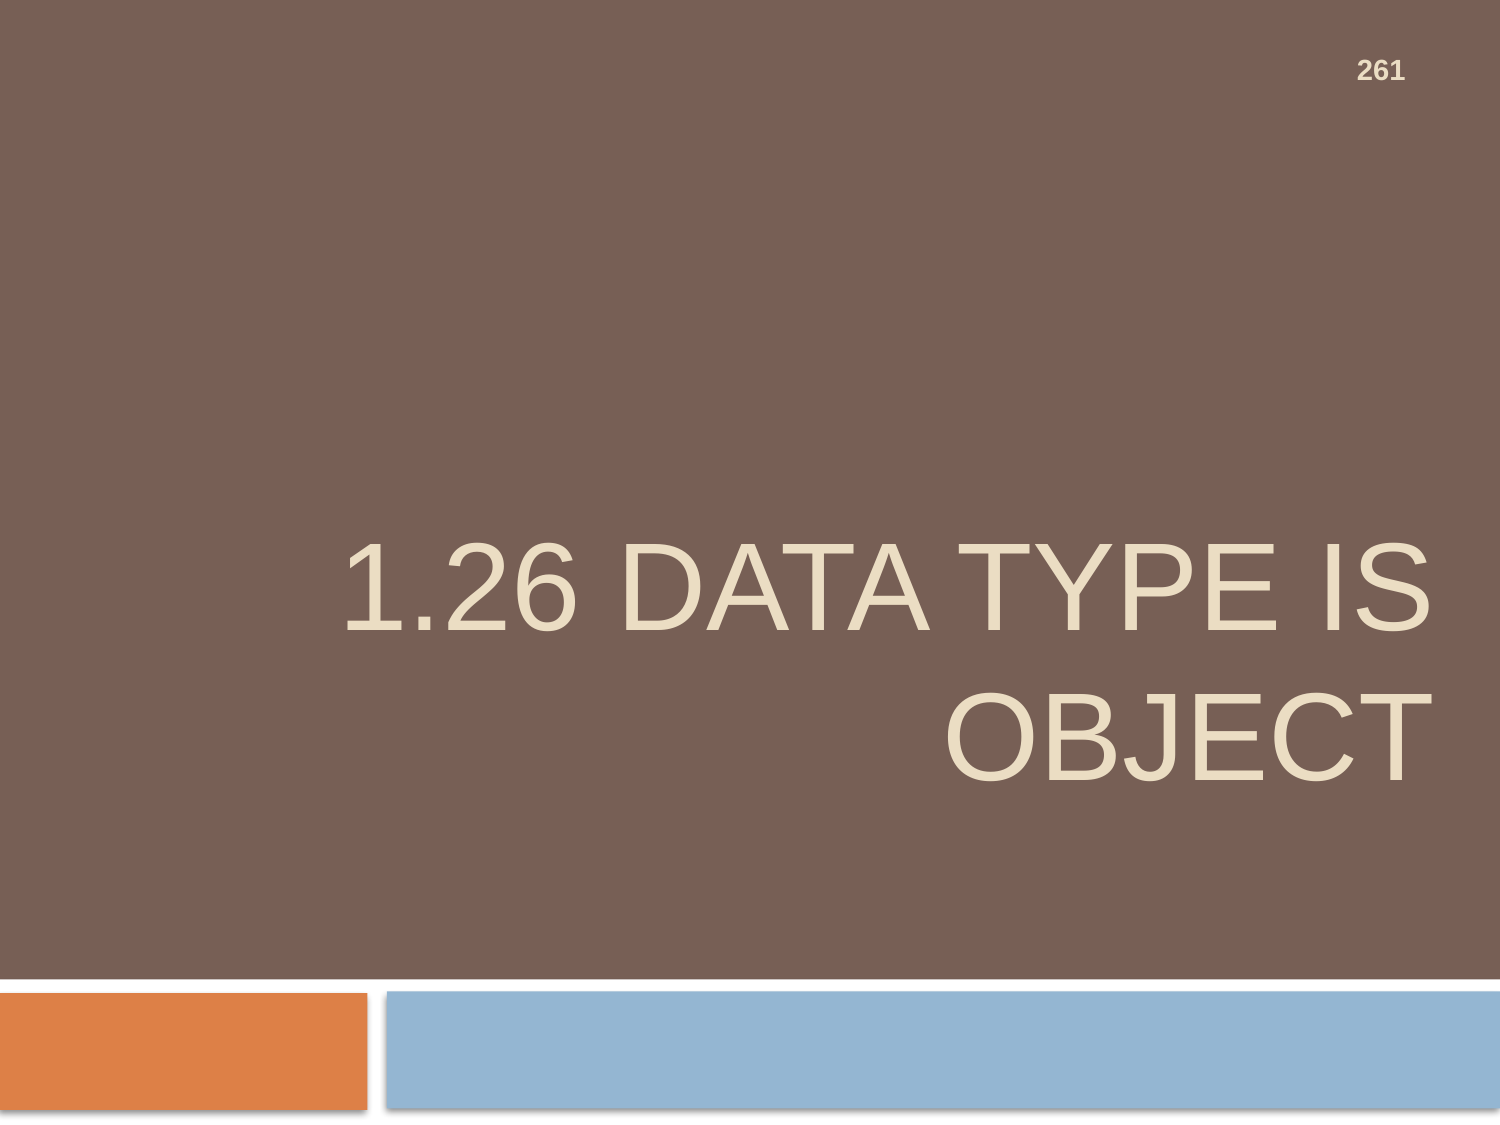

261
# 1.26 Data type is Object